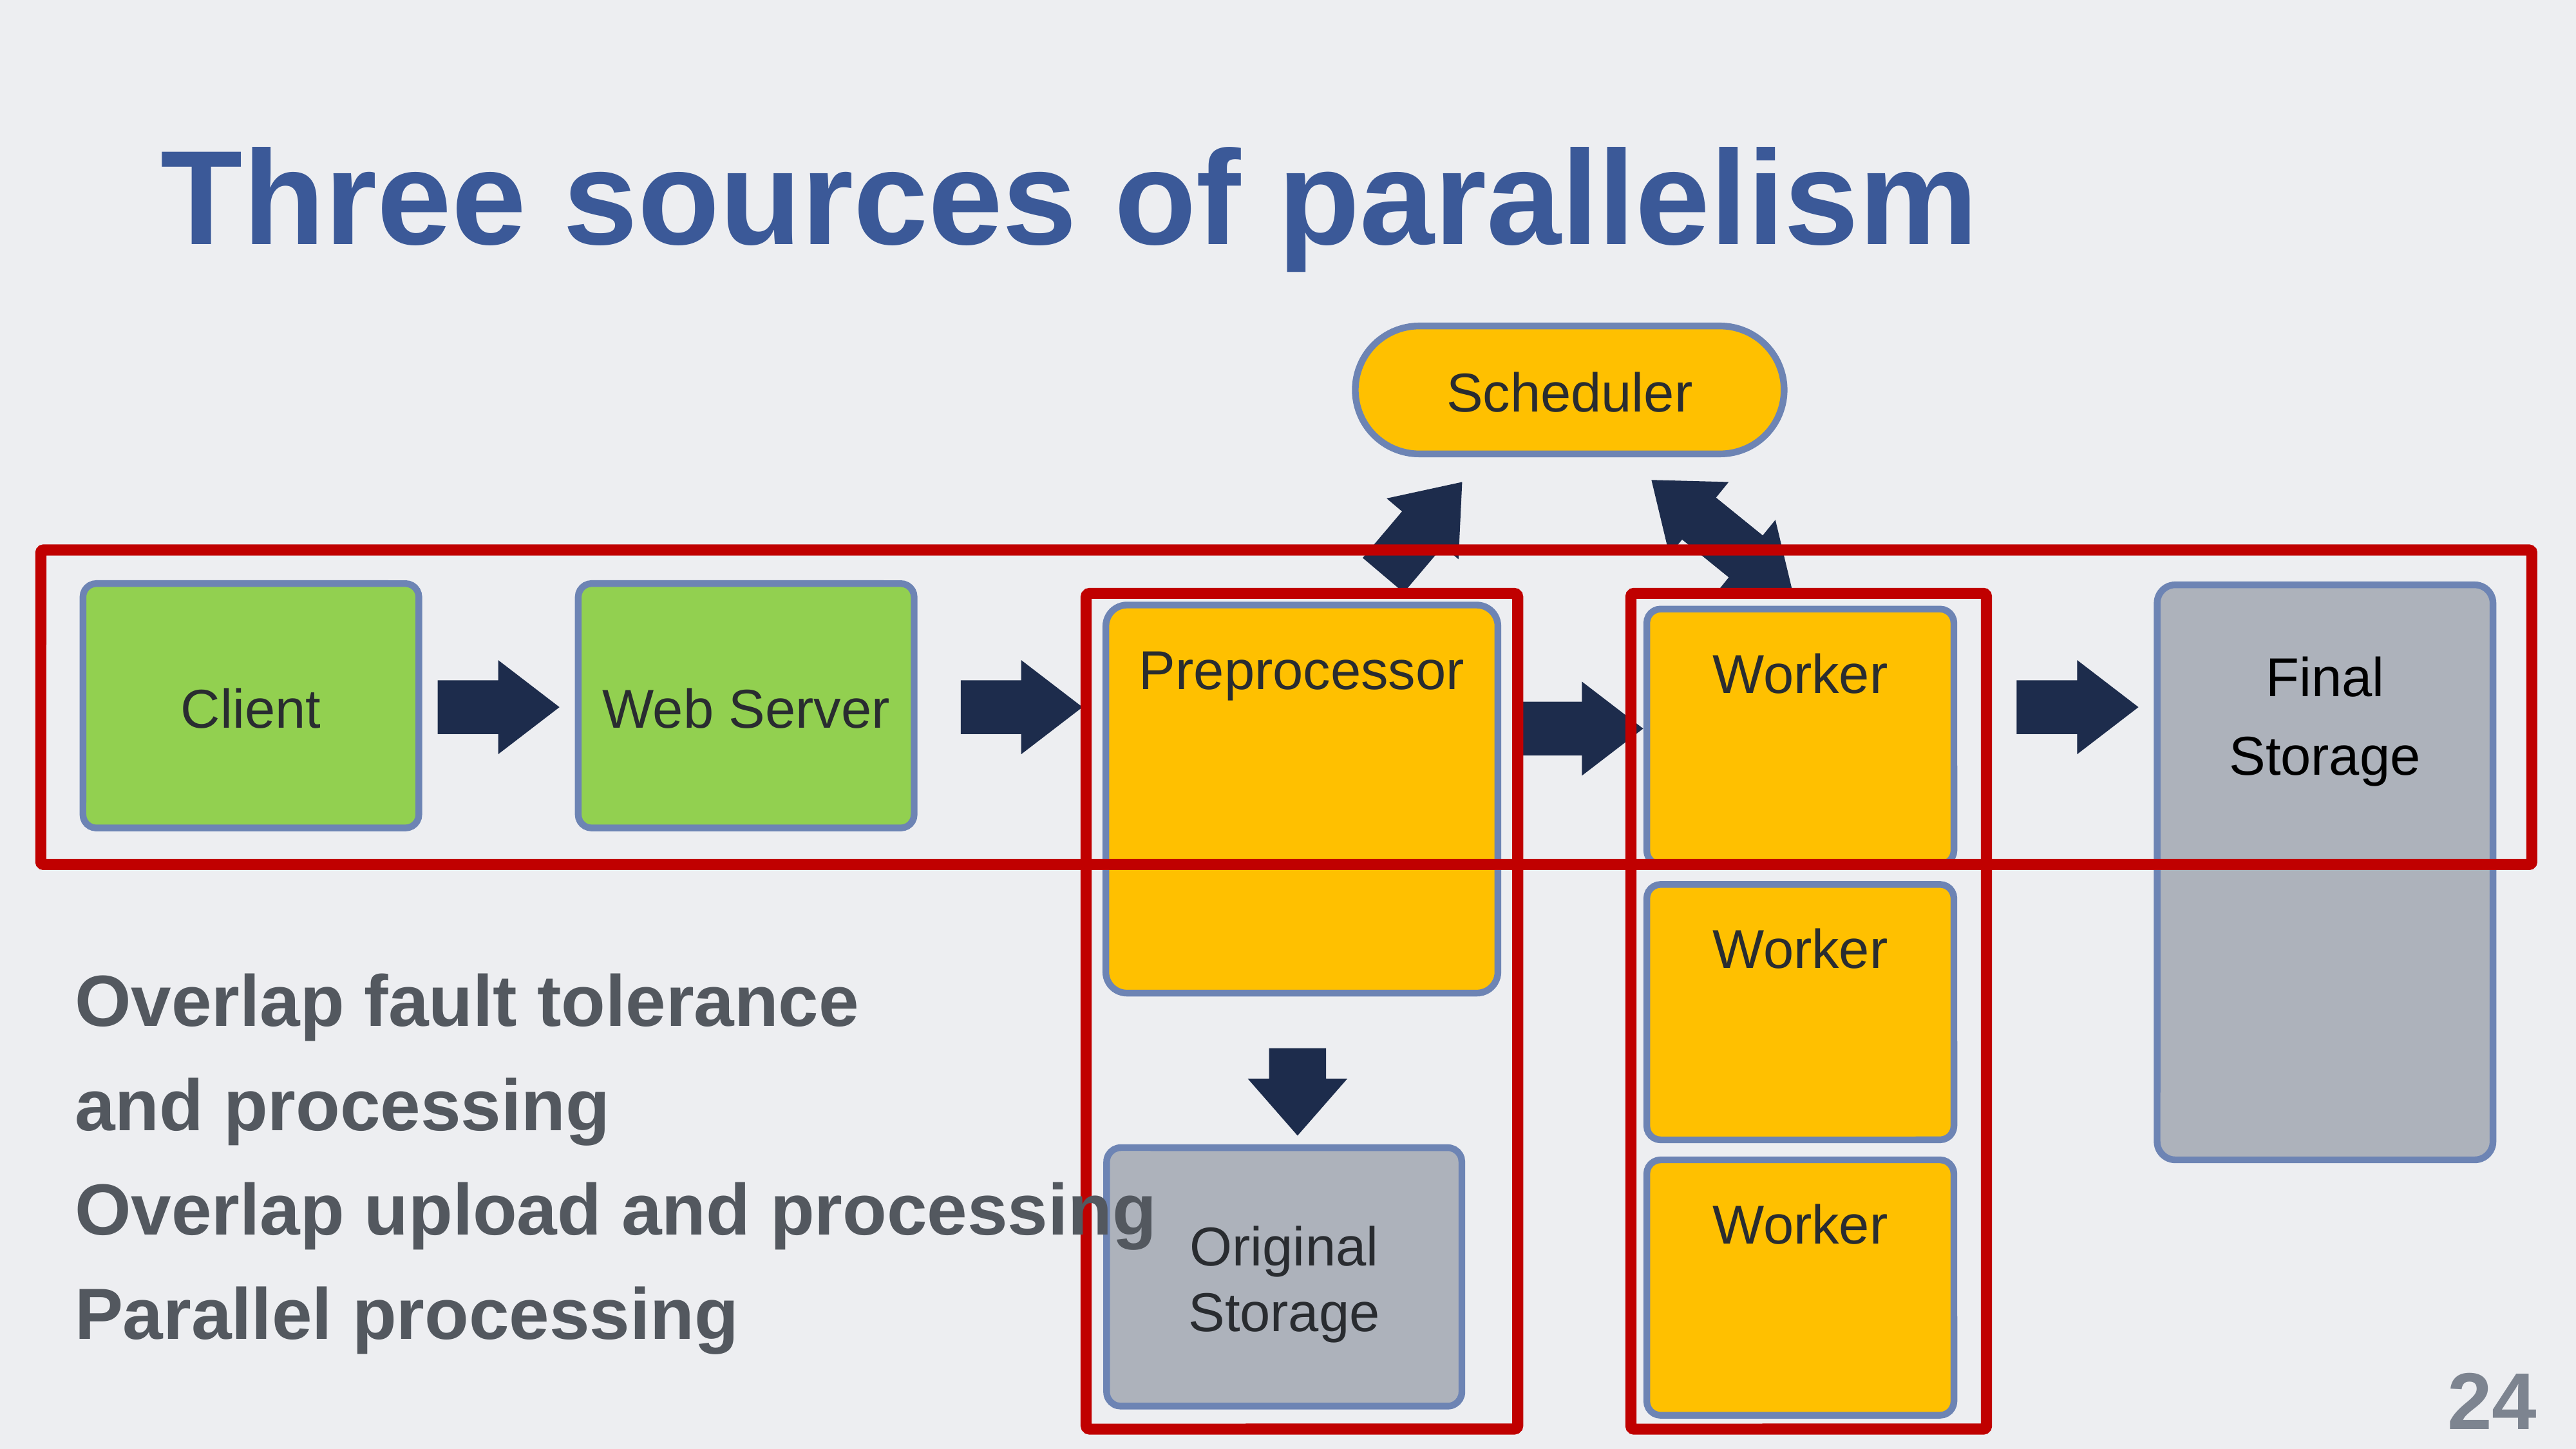

# Three sources of parallelism
Scheduler

Client
Web Server

Preprocessor

Worker

Final
Storage

Worker

Overlap fault tolerance
and processing
Overlap upload and processing
Parallel processing

Original
Storage
Worker

24